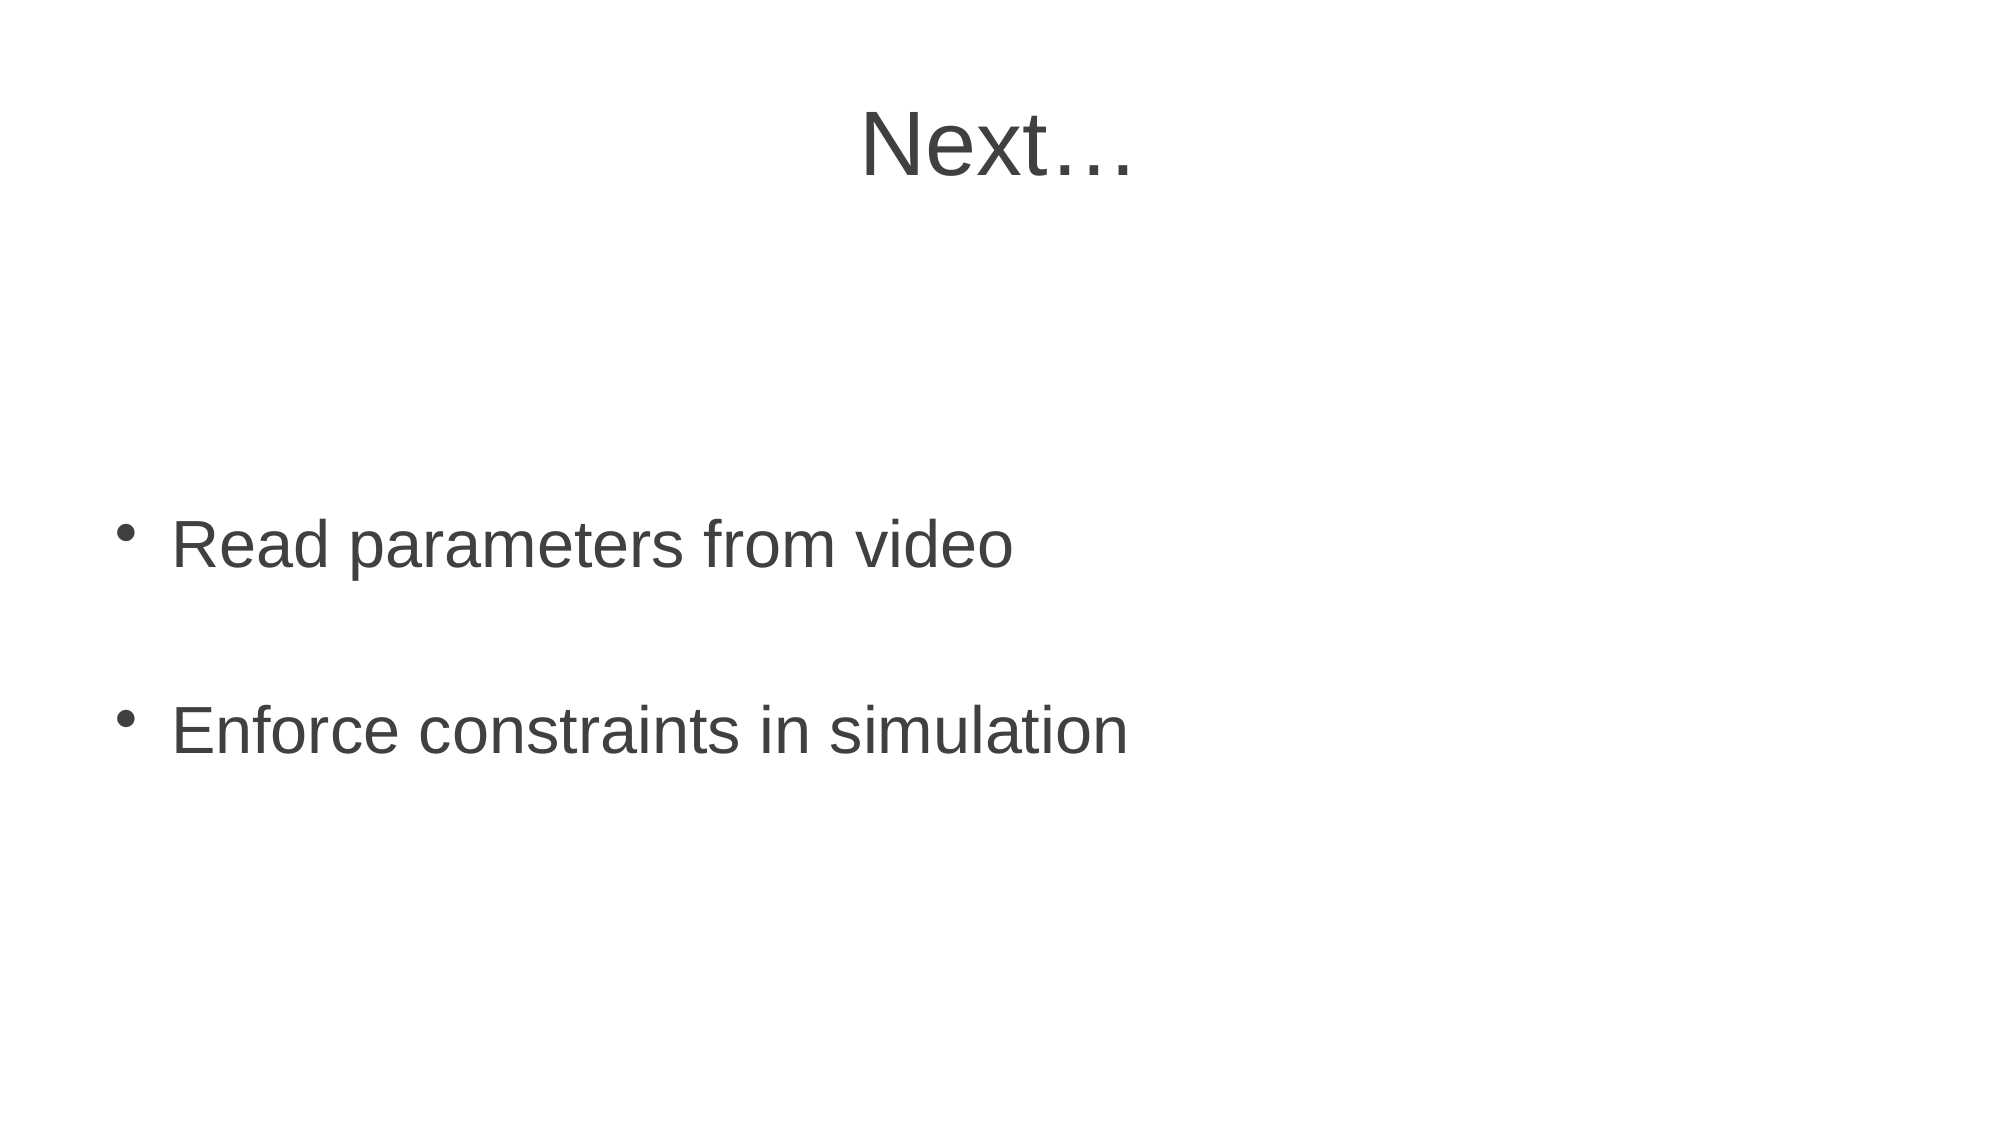

# Next…
Read parameters from video

Enforce constraints in simulation